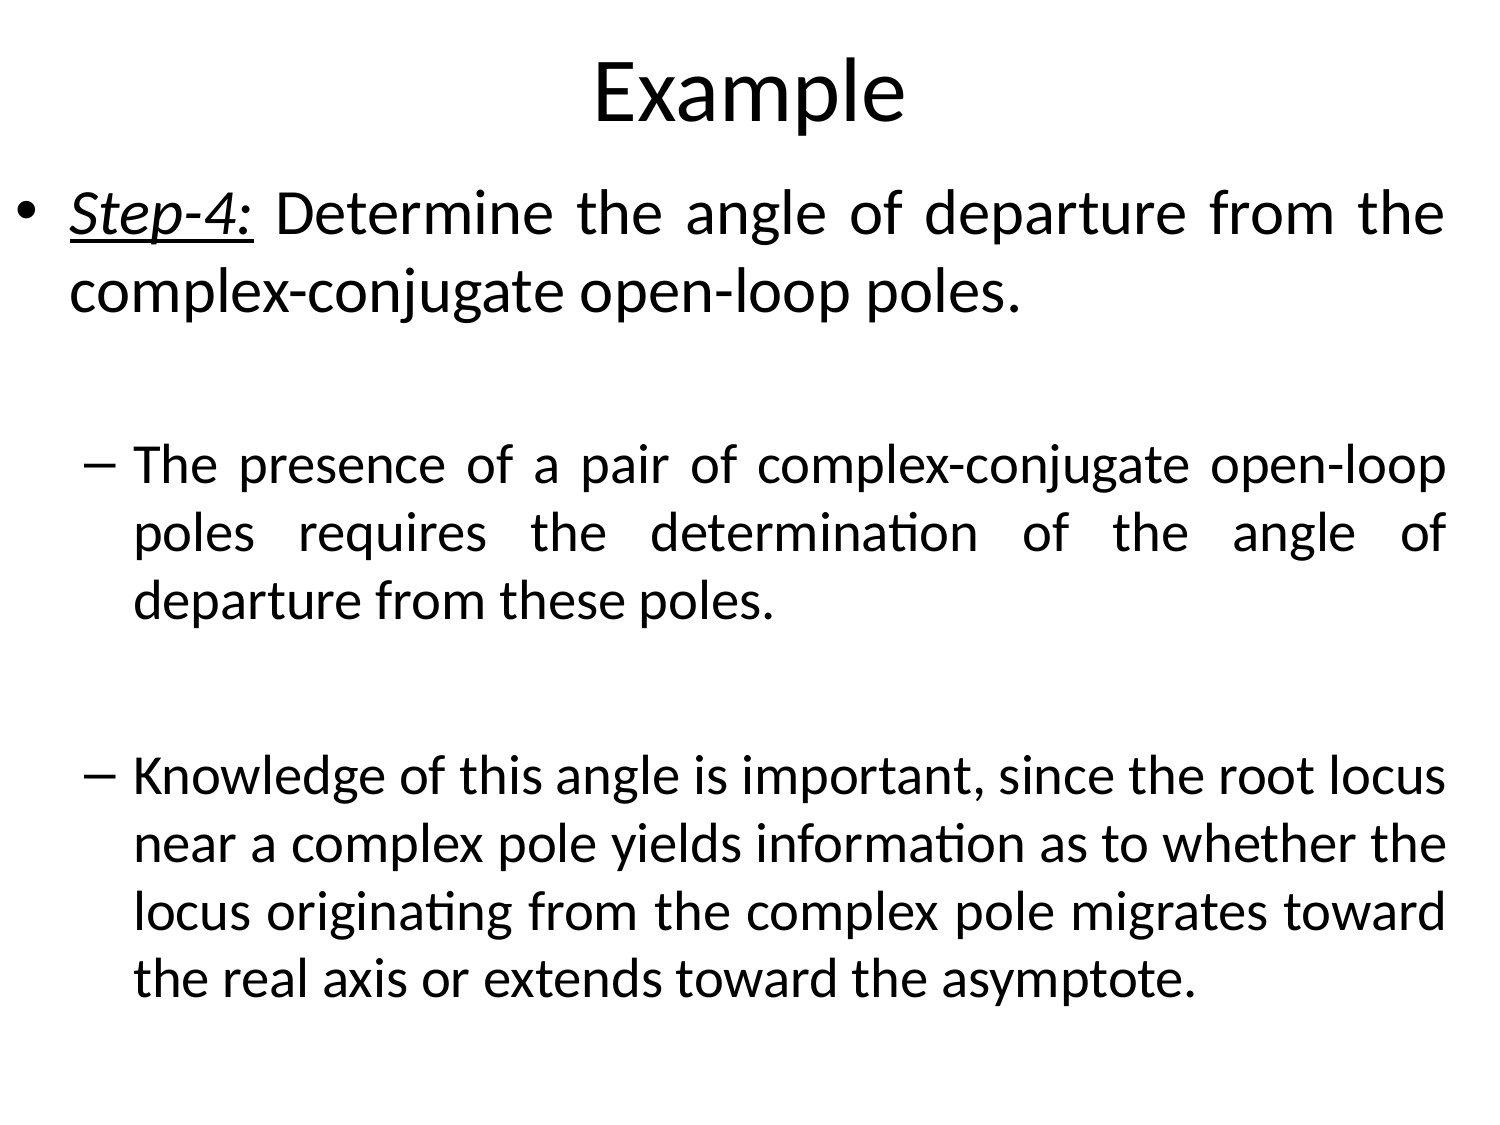

# Example
Step-4: Determine the angle of departure from the complex-conjugate open-loop poles.

The presence of a pair of complex-conjugate open-loop poles requires the determination of the angle of departure from these poles.

Knowledge of this angle is important, since the root locus near a complex pole yields information as to whether the locus originating from the complex pole migrates toward the real axis or extends toward the asymptote.